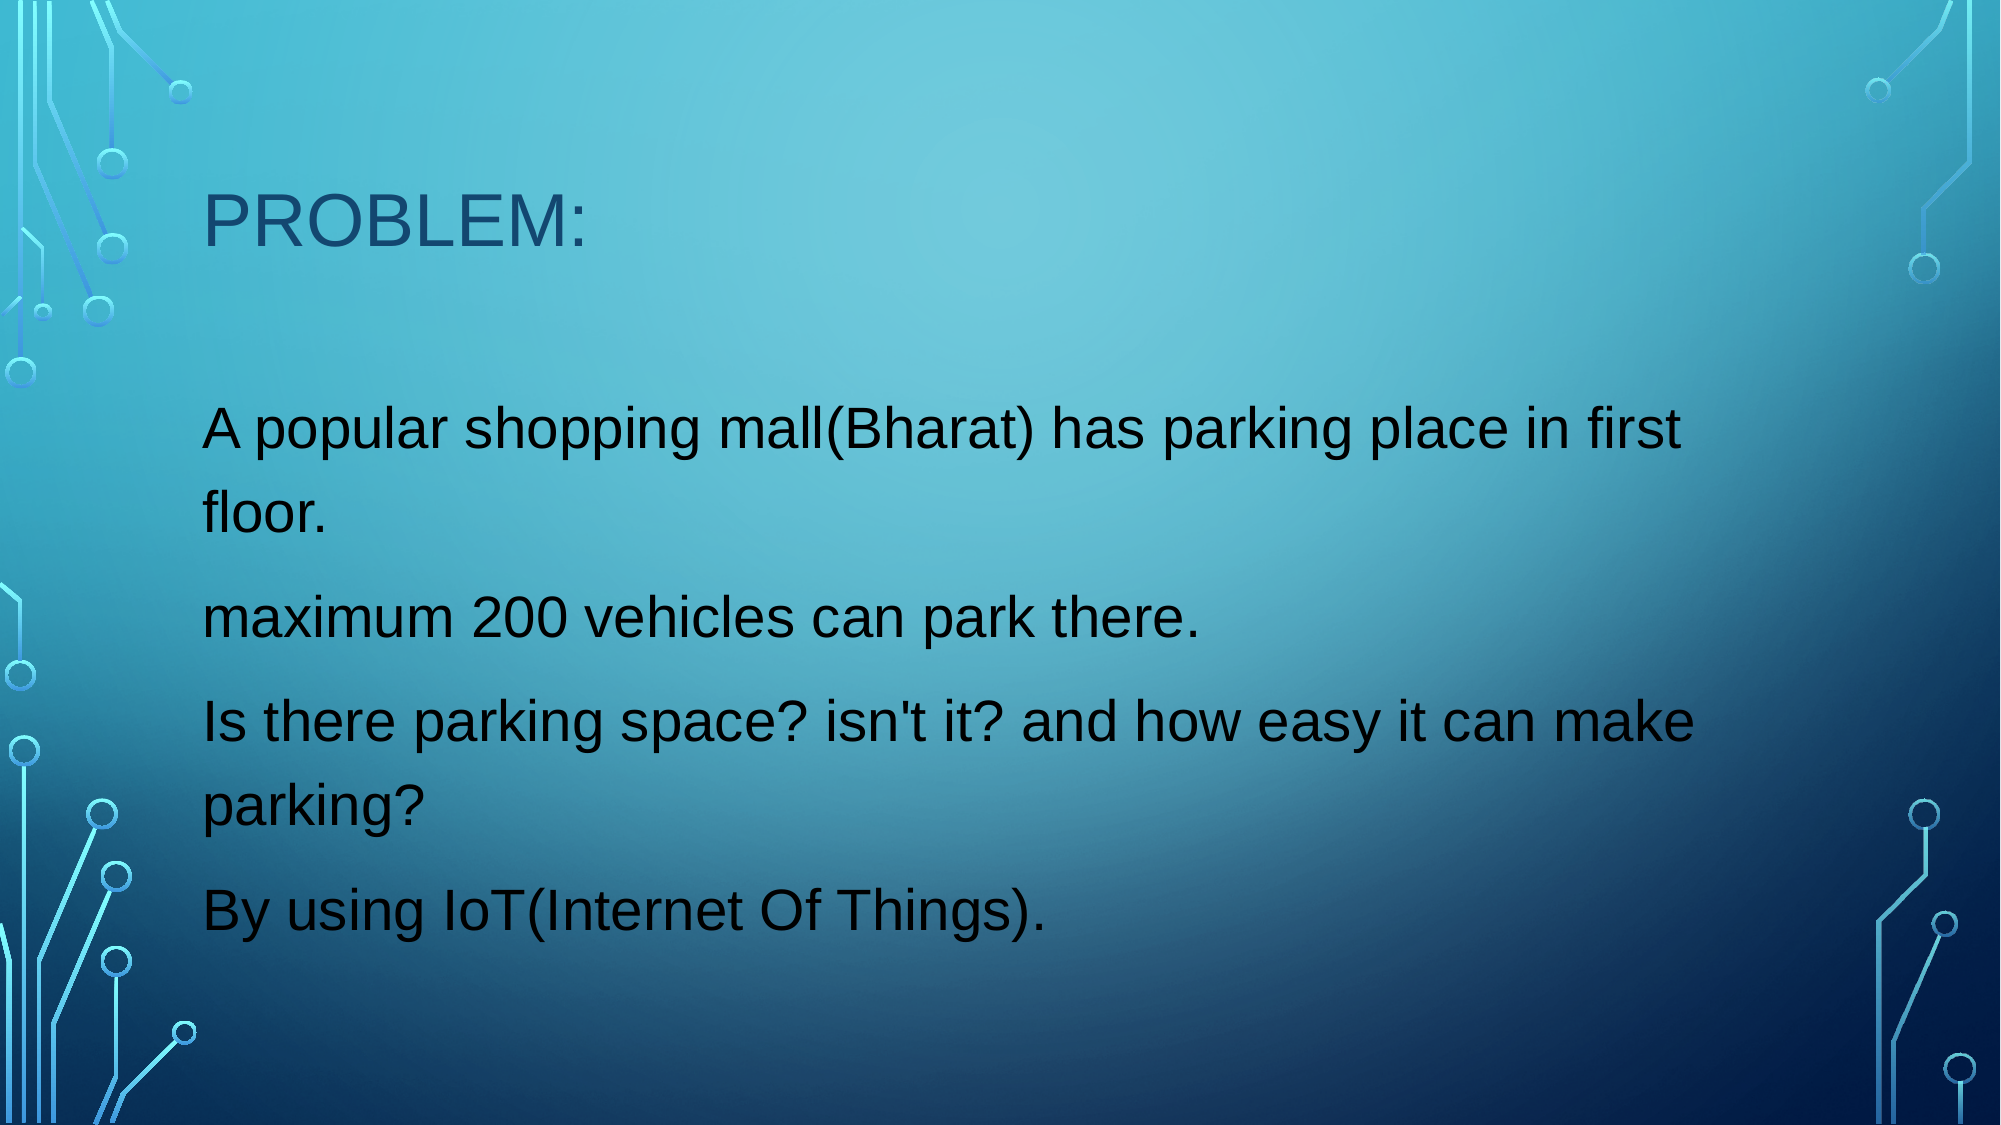

# PROBLEM:
A popular shopping mall(Bharat) has parking place in first floor.
maximum 200 vehicles can park there.
Is there parking space? isn't it? and how easy it can make parking?
By using IoT(Internet Of Things).